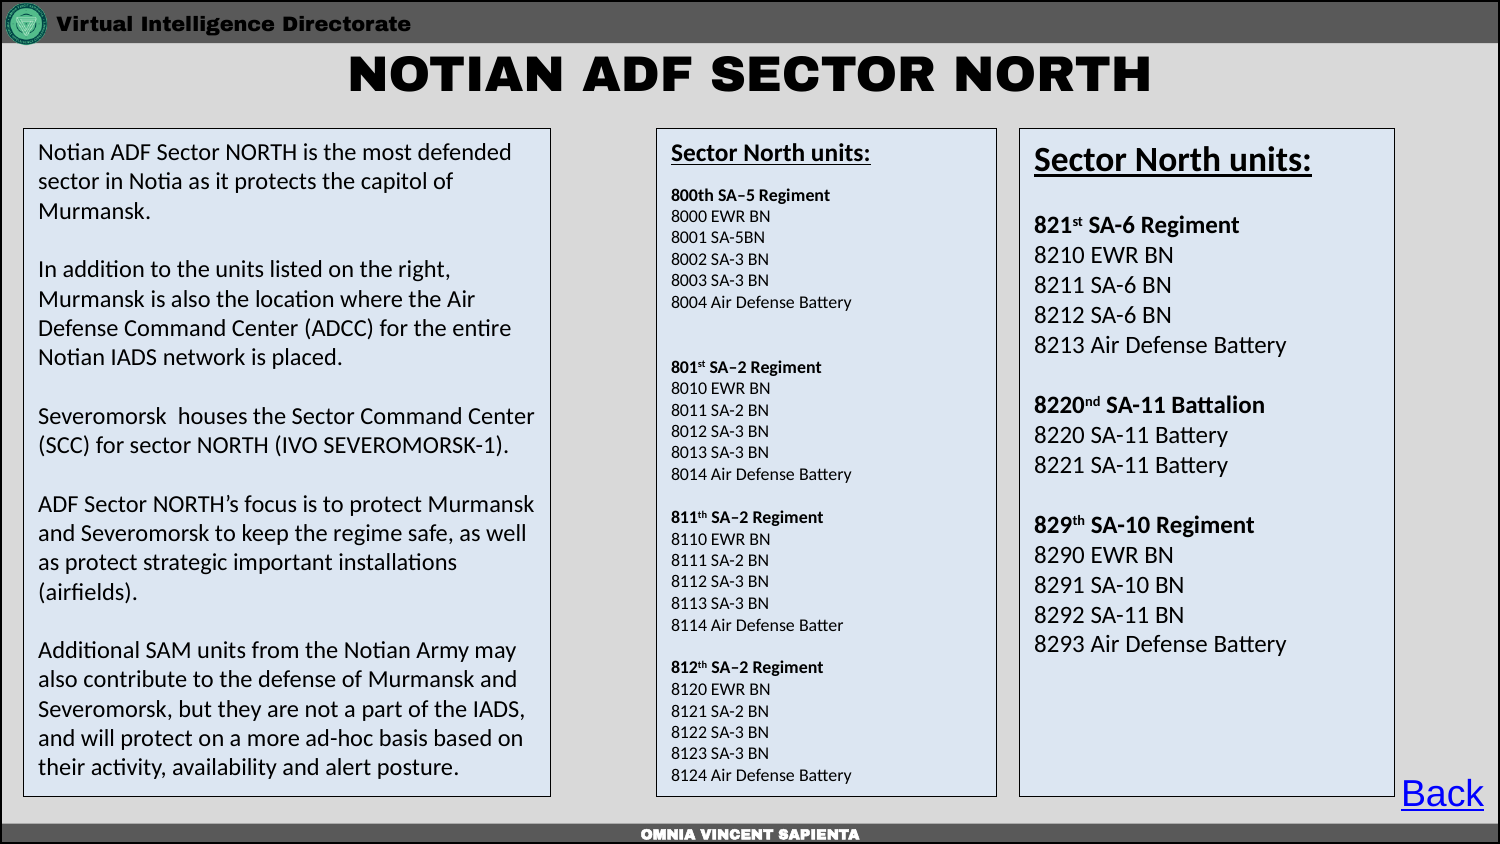

# NOTIAN ADF SECTOR NORTH
Notian ADF Sector NORTH is the most defended sector in Notia as it protects the capitol of Murmansk.

In addition to the units listed on the right, Murmansk is also the location where the Air Defense Command Center (ADCC) for the entire Notian IADS network is placed.

Severomorsk  houses the Sector Command Center (SCC) for sector NORTH (IVO SEVEROMORSK-1).

ADF Sector NORTH’s focus is to protect Murmansk and Severomorsk to keep the regime safe, as well as protect strategic important installations (airfields).

Additional SAM units from the Notian Army may  also contribute to the defense of Murmansk and Severomorsk, but they are not a part of the IADS, and will protect on a more ad-hoc basis based on their activity, availability and alert posture.

Sector North units:

800th SA–5 Regiment
8000 EWR BN
8001 SA-5BN
8002 SA-3 BN
8003 SA-3 BN
8004 Air Defense Battery

801st SA–2 Regiment
8010 EWR BN
8011 SA-2 BN
8012 SA-3 BN
8013 SA-3 BN
8014 Air Defense Battery

811th SA–2 Regiment
8110 EWR BN
8111 SA-2 BN
8112 SA-3 BN
8113 SA-3 BN
8114 Air Defense Batter

812th SA–2 Regiment
8120 EWR BN
8121 SA-2 BN
8122 SA-3 BN
8123 SA-3 BN
8124 Air Defense Battery

Sector North units:

821st SA-6 Regiment
8210 EWR BN
8211 SA-6 BN
8212 SA-6 BN
8213 Air Defense Battery

8220nd SA-11 Battalion
8220 SA-11 Battery
8221 SA-11 Battery

829th SA-10 Regiment
8290 EWR BN
8291 SA-10 BN
8292 SA-11 BN
8293 Air Defense Battery

A
A
B
B
C
C
D
D
E
E
F
F
Back